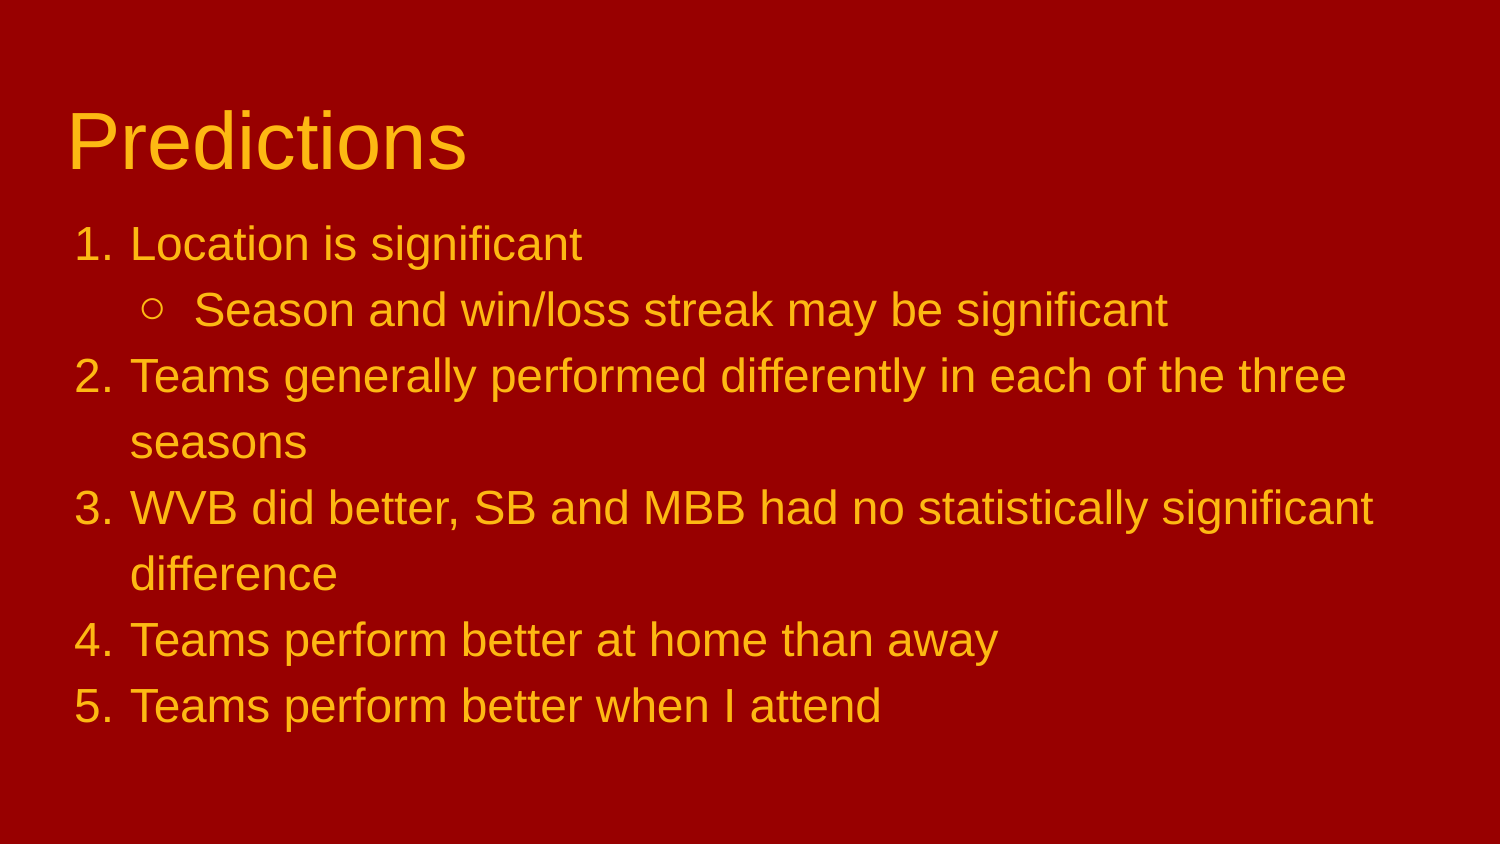

# Predictions
Location is significant
Season and win/loss streak may be significant
Teams generally performed differently in each of the three seasons
WVB did better, SB and MBB had no statistically significant difference
Teams perform better at home than away
Teams perform better when I attend